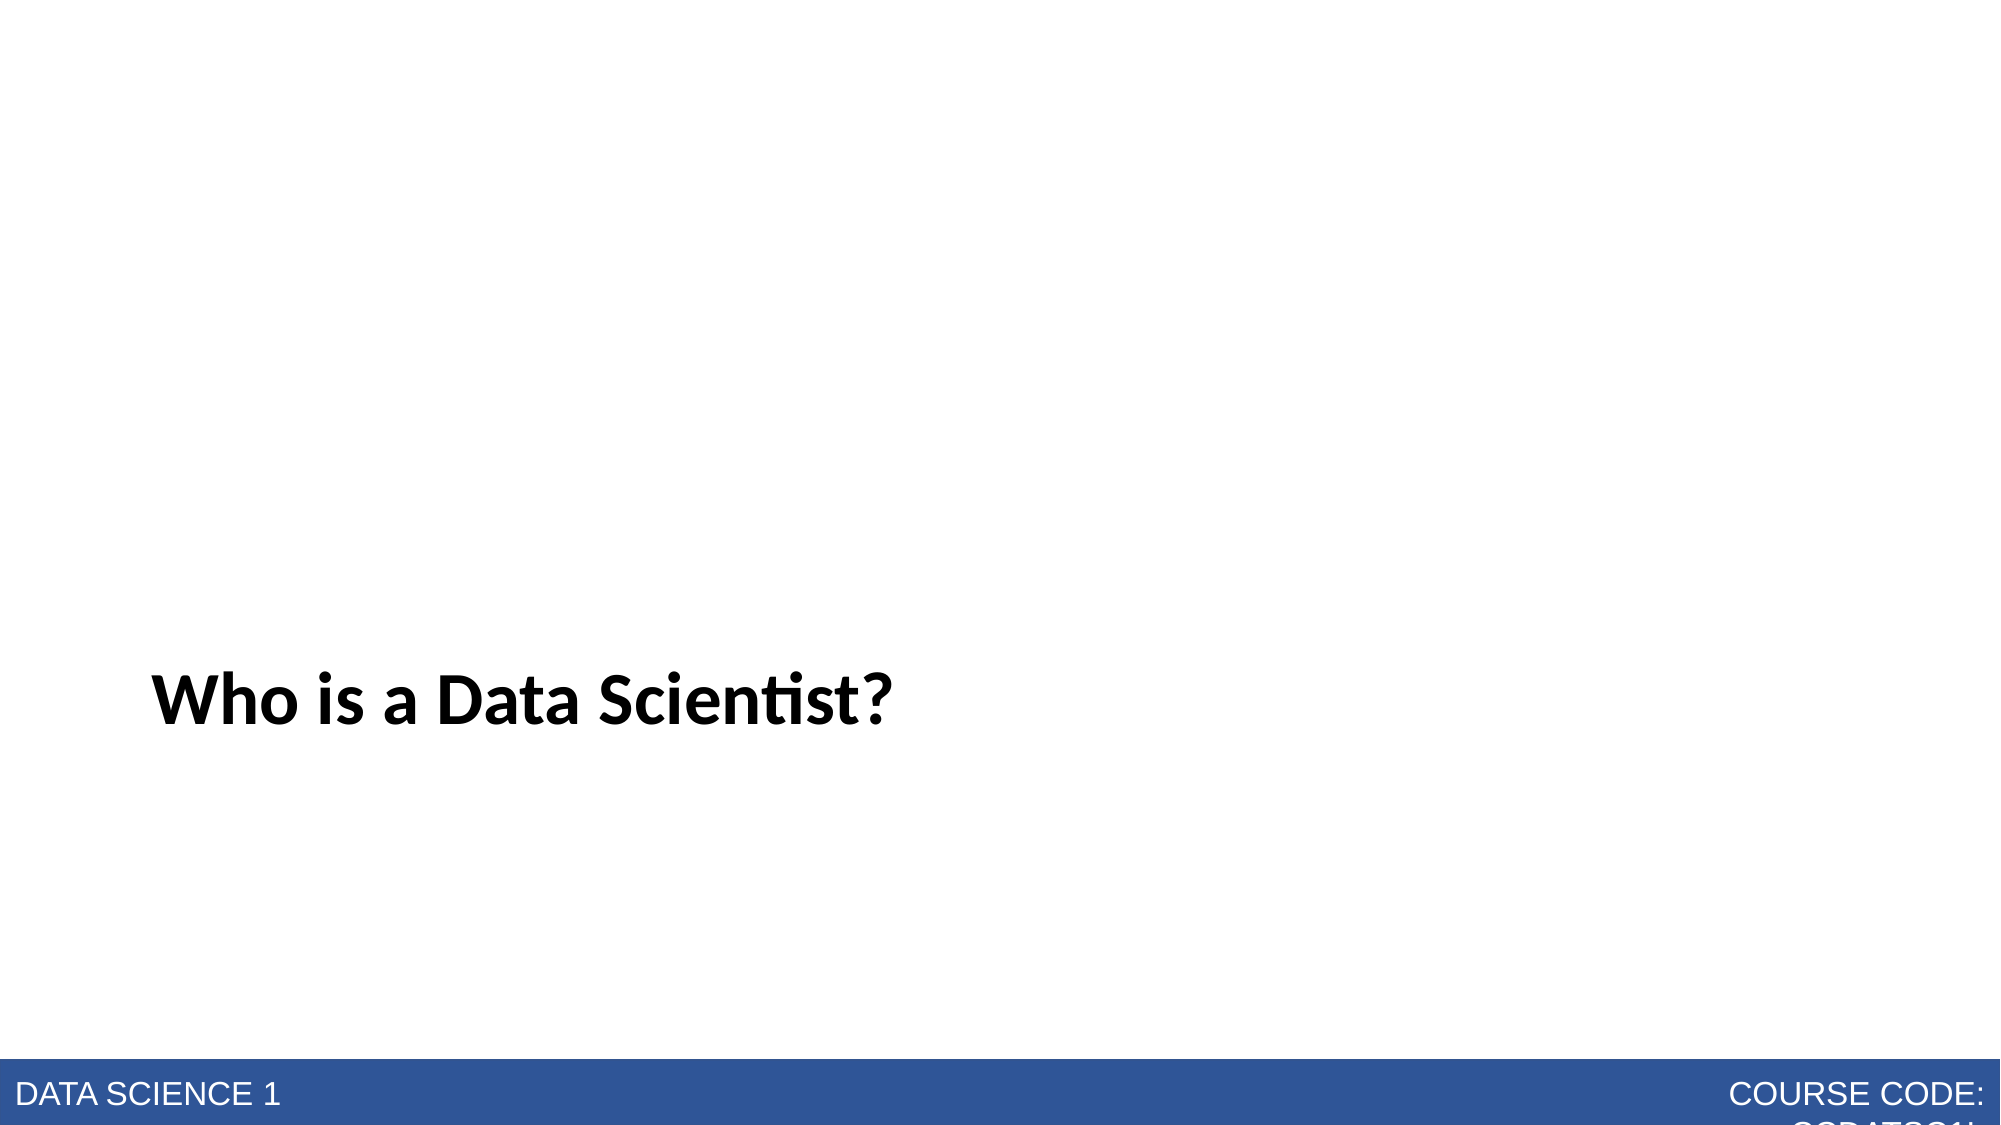

# Who is a Data Scientist?
Introduction to the Science of Data

Joseph Marvin R. Imperial
DATA SCIENCE 1
NU College of Computing and Information Technologies
COURSE CODE: CCDATSC1L